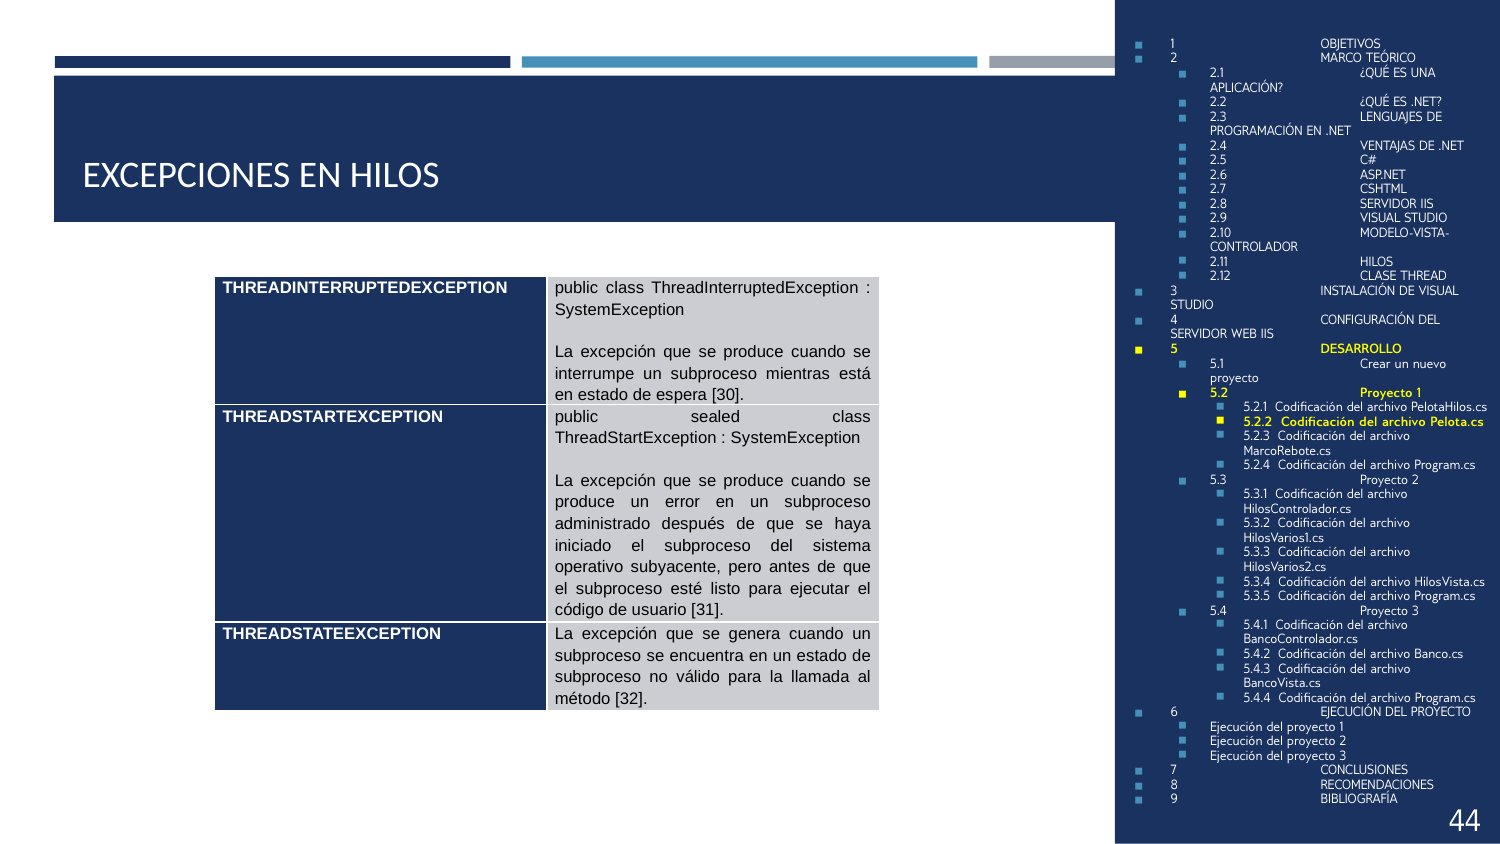

1	OBJETIVOS
2	MARCO TEÓRICO
2.1	¿QUÉ ES UNA APLICACIÓN?
2.2	¿QUÉ ES .NET?
2.3	LENGUAJES DE PROGRAMACIÓN EN .NET
2.4	VENTAJAS DE .NET
2.5	C#
2.6	ASP.NET
2.7	CSHTML
2.8	SERVIDOR IIS
2.9	VISUAL STUDIO
2.10	MODELO-VISTA-CONTROLADOR
2.11	HILOS
2.12	CLASE THREAD
3	INSTALACIÓN DE VISUAL STUDIO
4	CONFIGURACIÓN DEL SERVIDOR WEB IIS
5	DESARROLLO
5.1	Crear un nuevo proyecto
5.2	Proyecto 1
5.2.1  Codificación del archivo PelotaHilos.cs
5.2.2  Codificación del archivo Pelota.cs
5.2.3  Codificación del archivo MarcoRebote.cs
5.2.4  Codificación del archivo Program.cs
5.3	Proyecto 2
5.3.1  Codificación del archivo HilosControlador.cs
5.3.2  Codificación del archivo HilosVarios1.cs
5.3.3  Codificación del archivo HilosVarios2.cs
5.3.4  Codificación del archivo HilosVista.cs
5.3.5  Codificación del archivo Program.cs
5.4	Proyecto 3
5.4.1  Codificación del archivo BancoControlador.cs
5.4.2  Codificación del archivo Banco.cs
5.4.3  Codificación del archivo BancoVista.cs
5.4.4  Codificación del archivo Program.cs
6	EJECUCIÓN DEL PROYECTO
Ejecución del proyecto 1
Ejecución del proyecto 2
Ejecución del proyecto 3
7	CONCLUSIONES
8	RECOMENDACIONES
9	BIBLIOGRAFÍA
# EXCEPCIONES EN HILOS
| THREADINTERRUPTEDEXCEPTION | public class ThreadInterruptedException : SystemException La excepción que se produce cuando se interrumpe un subproceso mientras está en estado de espera [30]. |
| --- | --- |
| THREADSTARTEXCEPTION | public sealed class ThreadStartException : SystemException La excepción que se produce cuando se produce un error en un subproceso administrado después de que se haya iniciado el subproceso del sistema operativo subyacente, pero antes de que el subproceso esté listo para ejecutar el código de usuario [31]. |
| THREADSTATEEXCEPTION | La excepción que se genera cuando un subproceso se encuentra en un estado de subproceso no válido para la llamada al método [32]. |
44